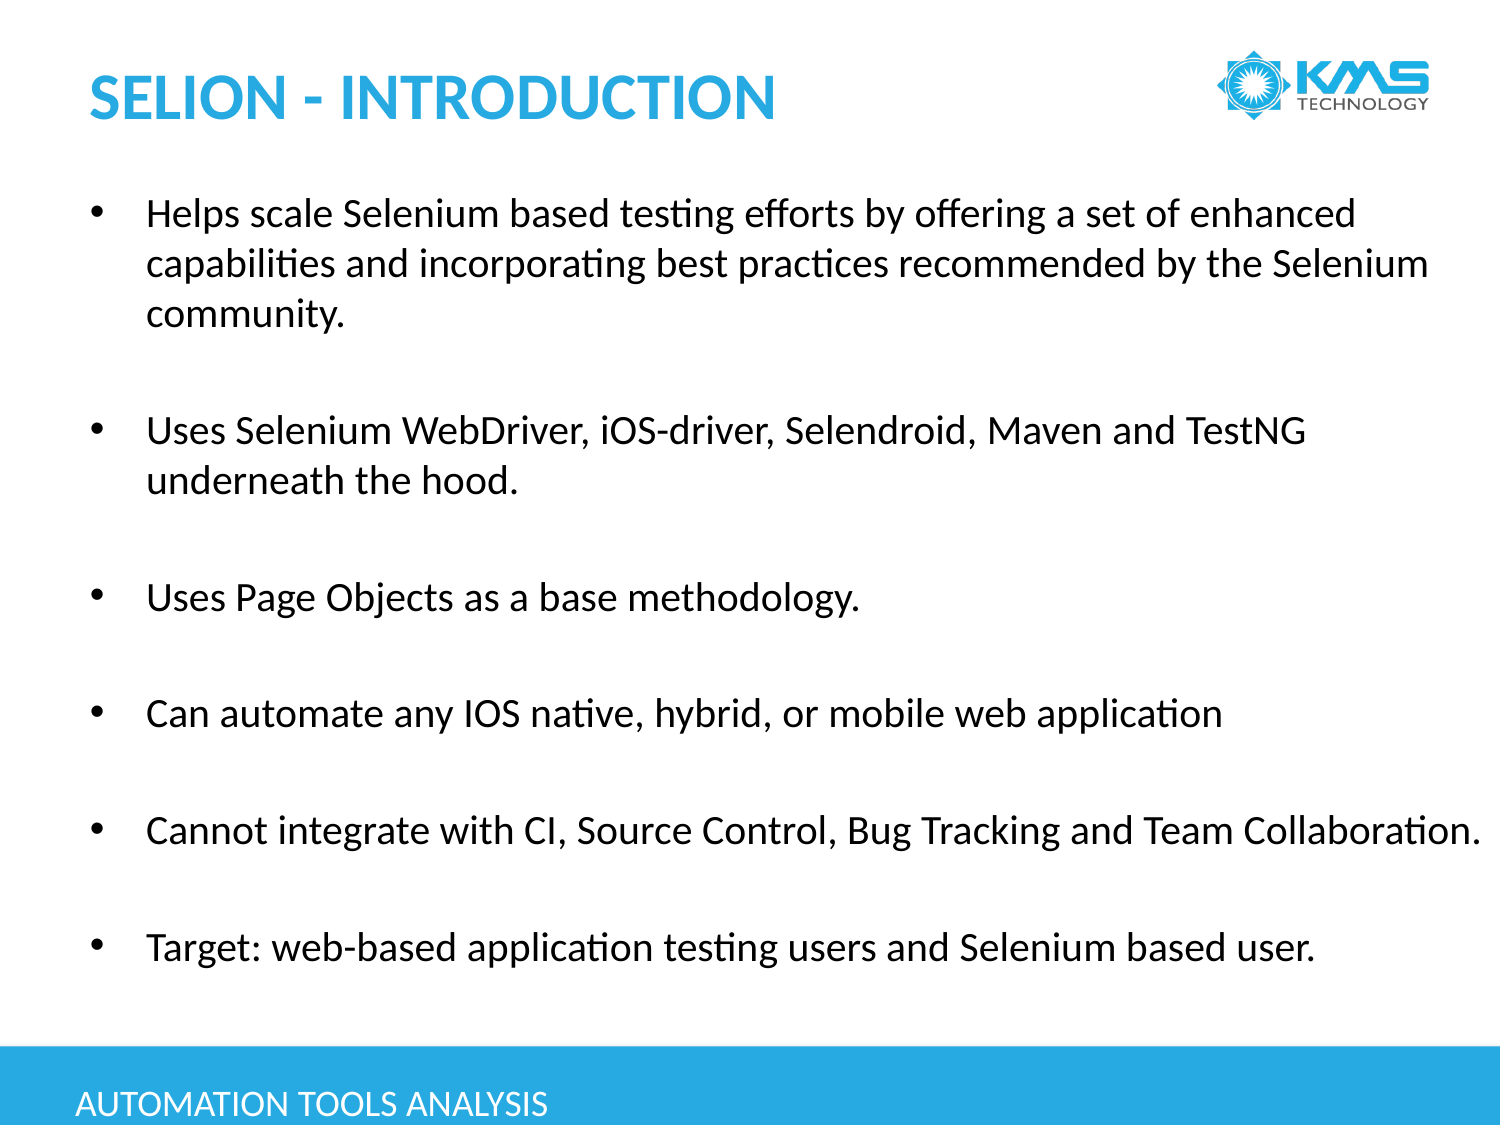

# SELION - INTRODUCTION
Helps scale Selenium based testing efforts by offering a set of enhanced capabilities and incorporating best practices recommended by the Selenium community.

Uses Selenium WebDriver, iOS-driver, Selendroid, Maven and TestNG underneath the hood.

Uses Page Objects as a base methodology.

Can automate any IOS native, hybrid, or mobile web application

Cannot integrate with CI, Source Control, Bug Tracking and Team Collaboration.

Target: web-based application testing users and Selenium based user.

Automation tools analysis